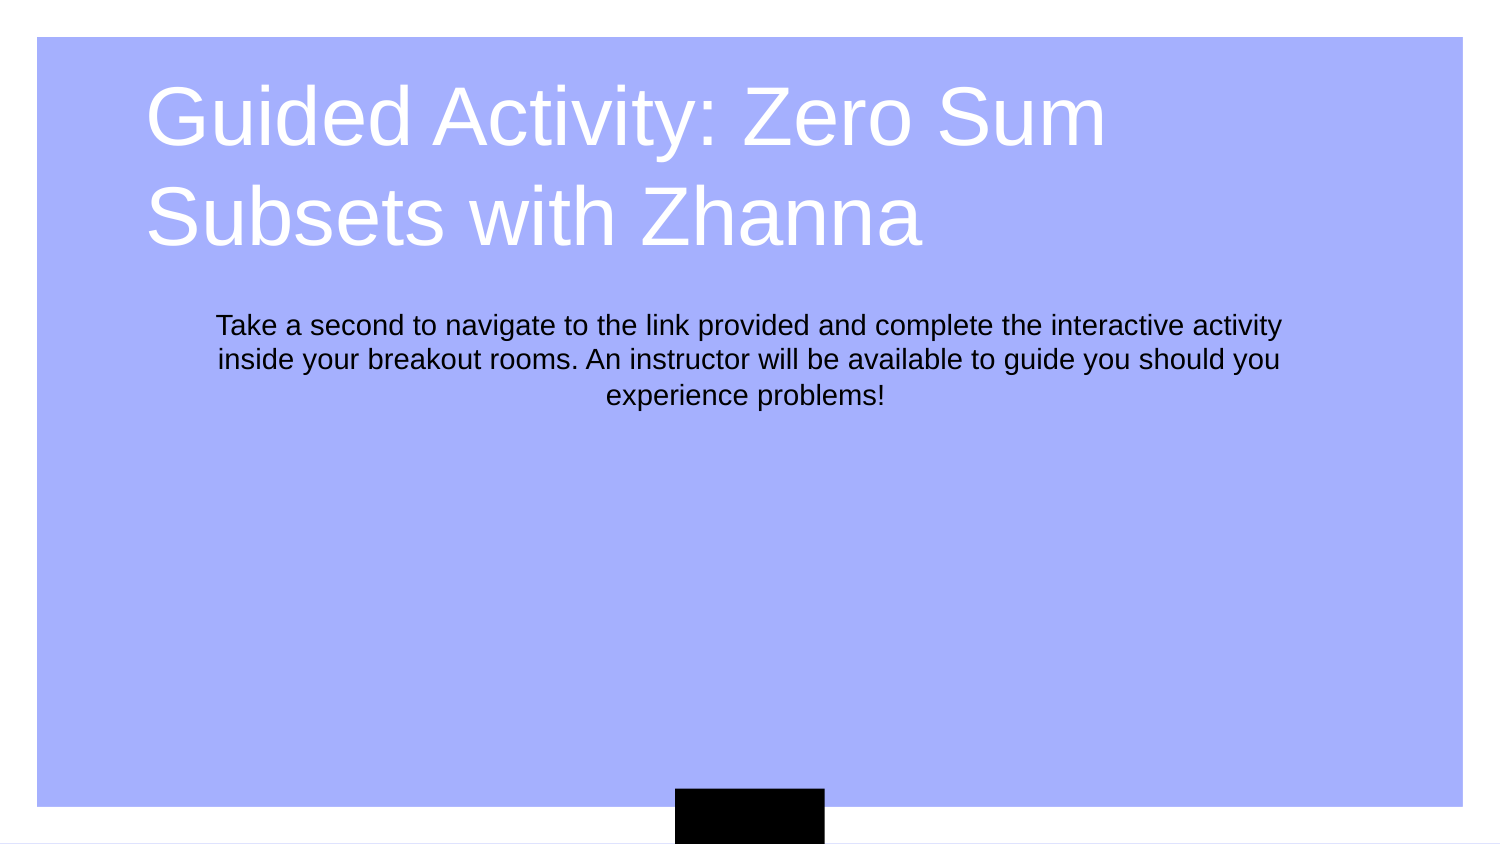

Guided Activity: Zero Sum Subsets with Zhanna
Take a second to navigate to the link provided and complete the interactive activity inside your breakout rooms. An instructor will be available to guide you should you experience problems!